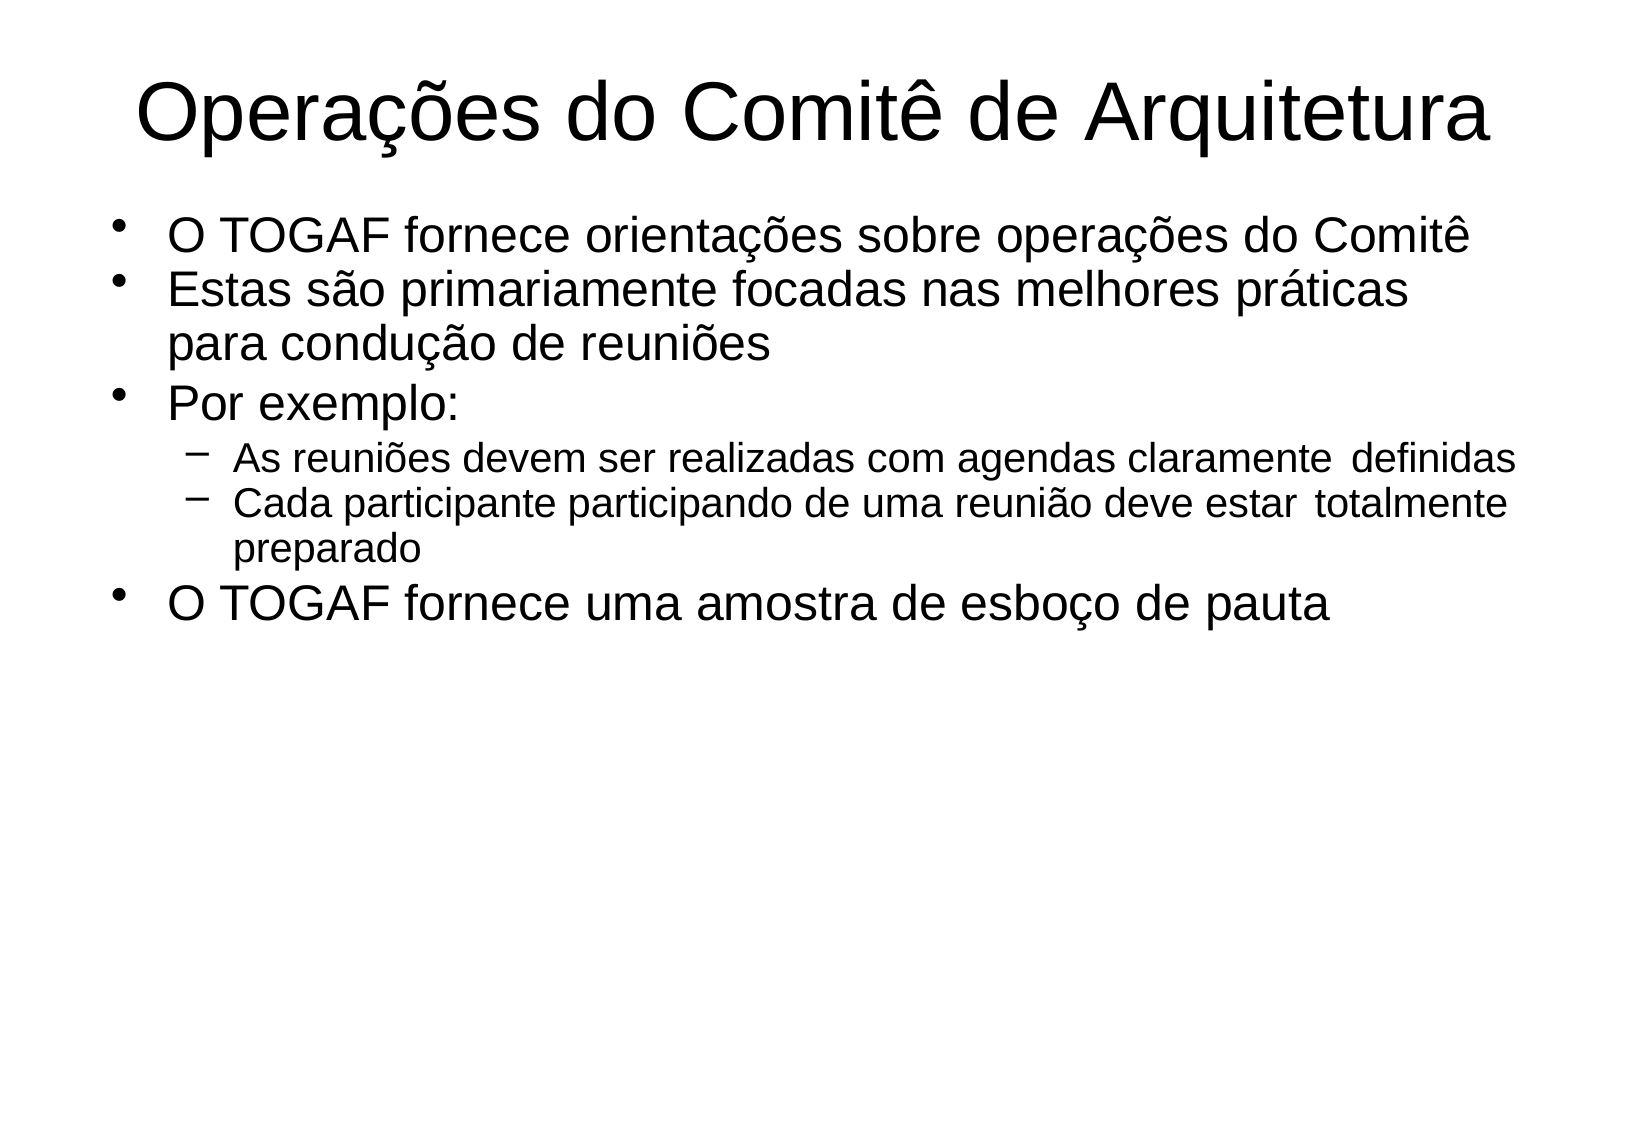

# Operações do Comitê de Arquitetura
O TOGAF fornece orientações sobre operações do Comitê
Estas são primariamente focadas nas melhores práticas
para condução de reuniões
Por exemplo:
As reuniões devem ser realizadas com agendas claramente definidas
Cada participante participando de uma reunião deve estar totalmente
preparado
O TOGAF fornece uma amostra de esboço de pauta